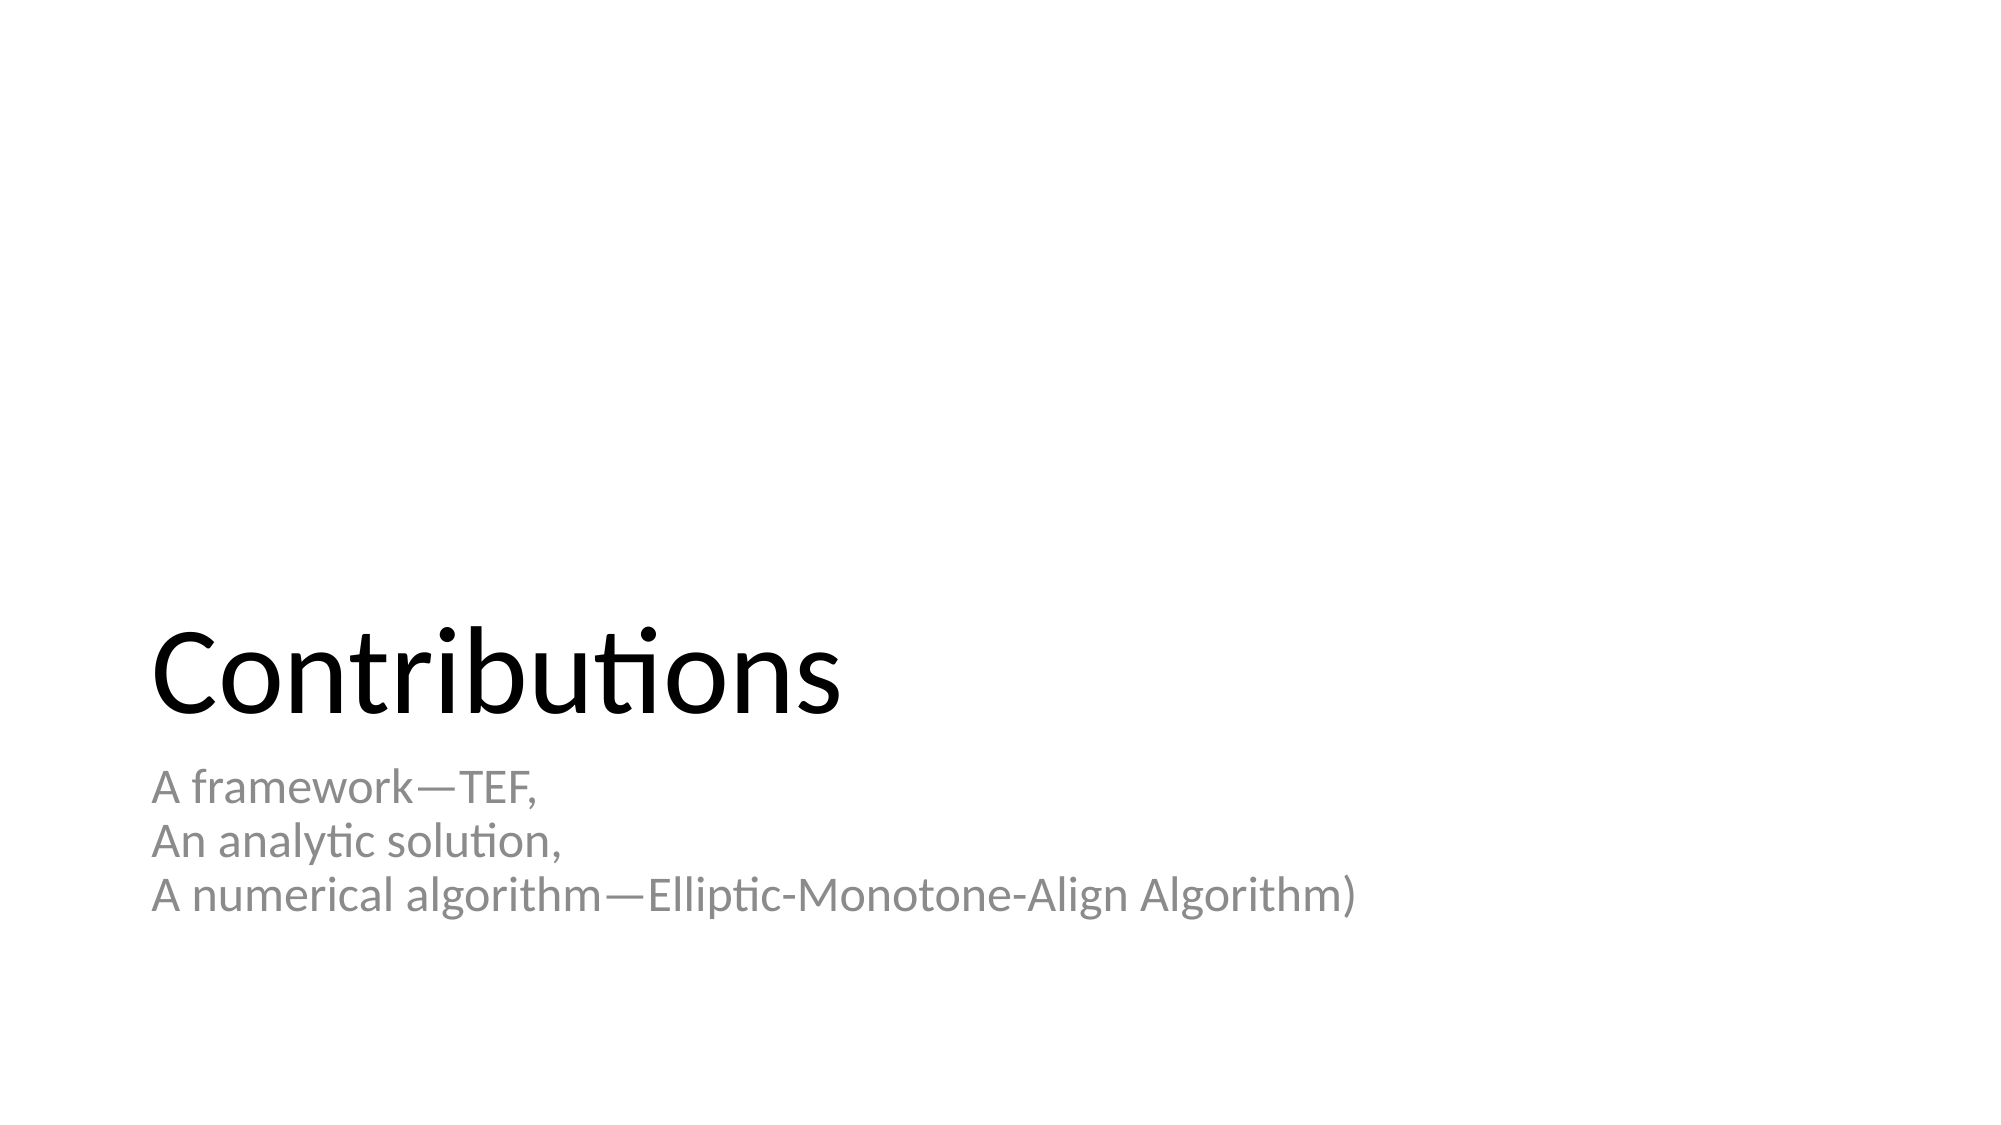

# Contributions
A framework—TEF,
An analytic solution,
A numerical algorithm—Elliptic-Monotone-Align Algorithm)